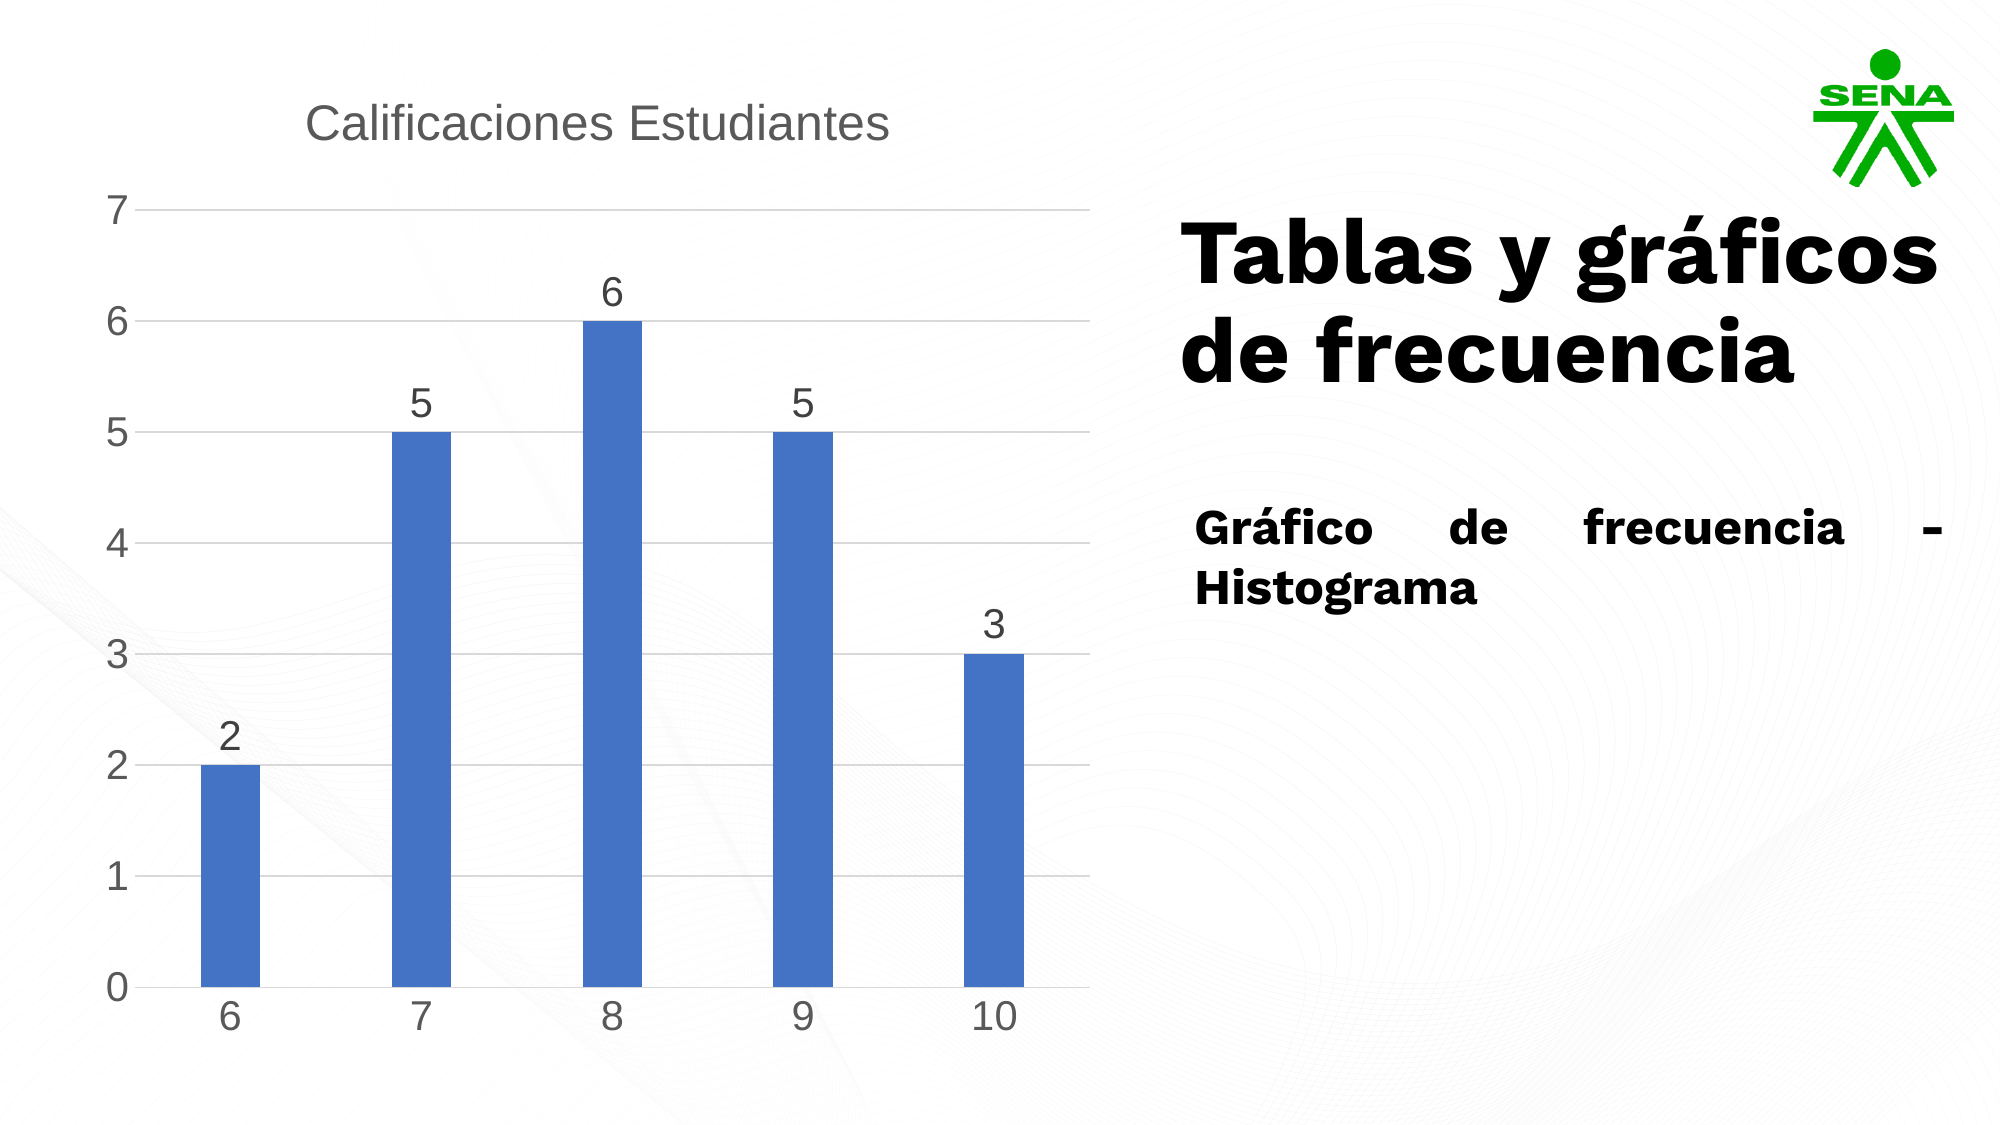

### Chart: Calificaciones Estudiantes

| Category | Frecuencia Absoluta (F) |
|---|---|
| 6 | 2.0 |
| 7 | 5.0 |
| 8 | 6.0 |
| 9 | 5.0 |
| 10 | 3.0 |
Tablas y gráficos de frecuencia
Gráfico de frecuencia - Histograma